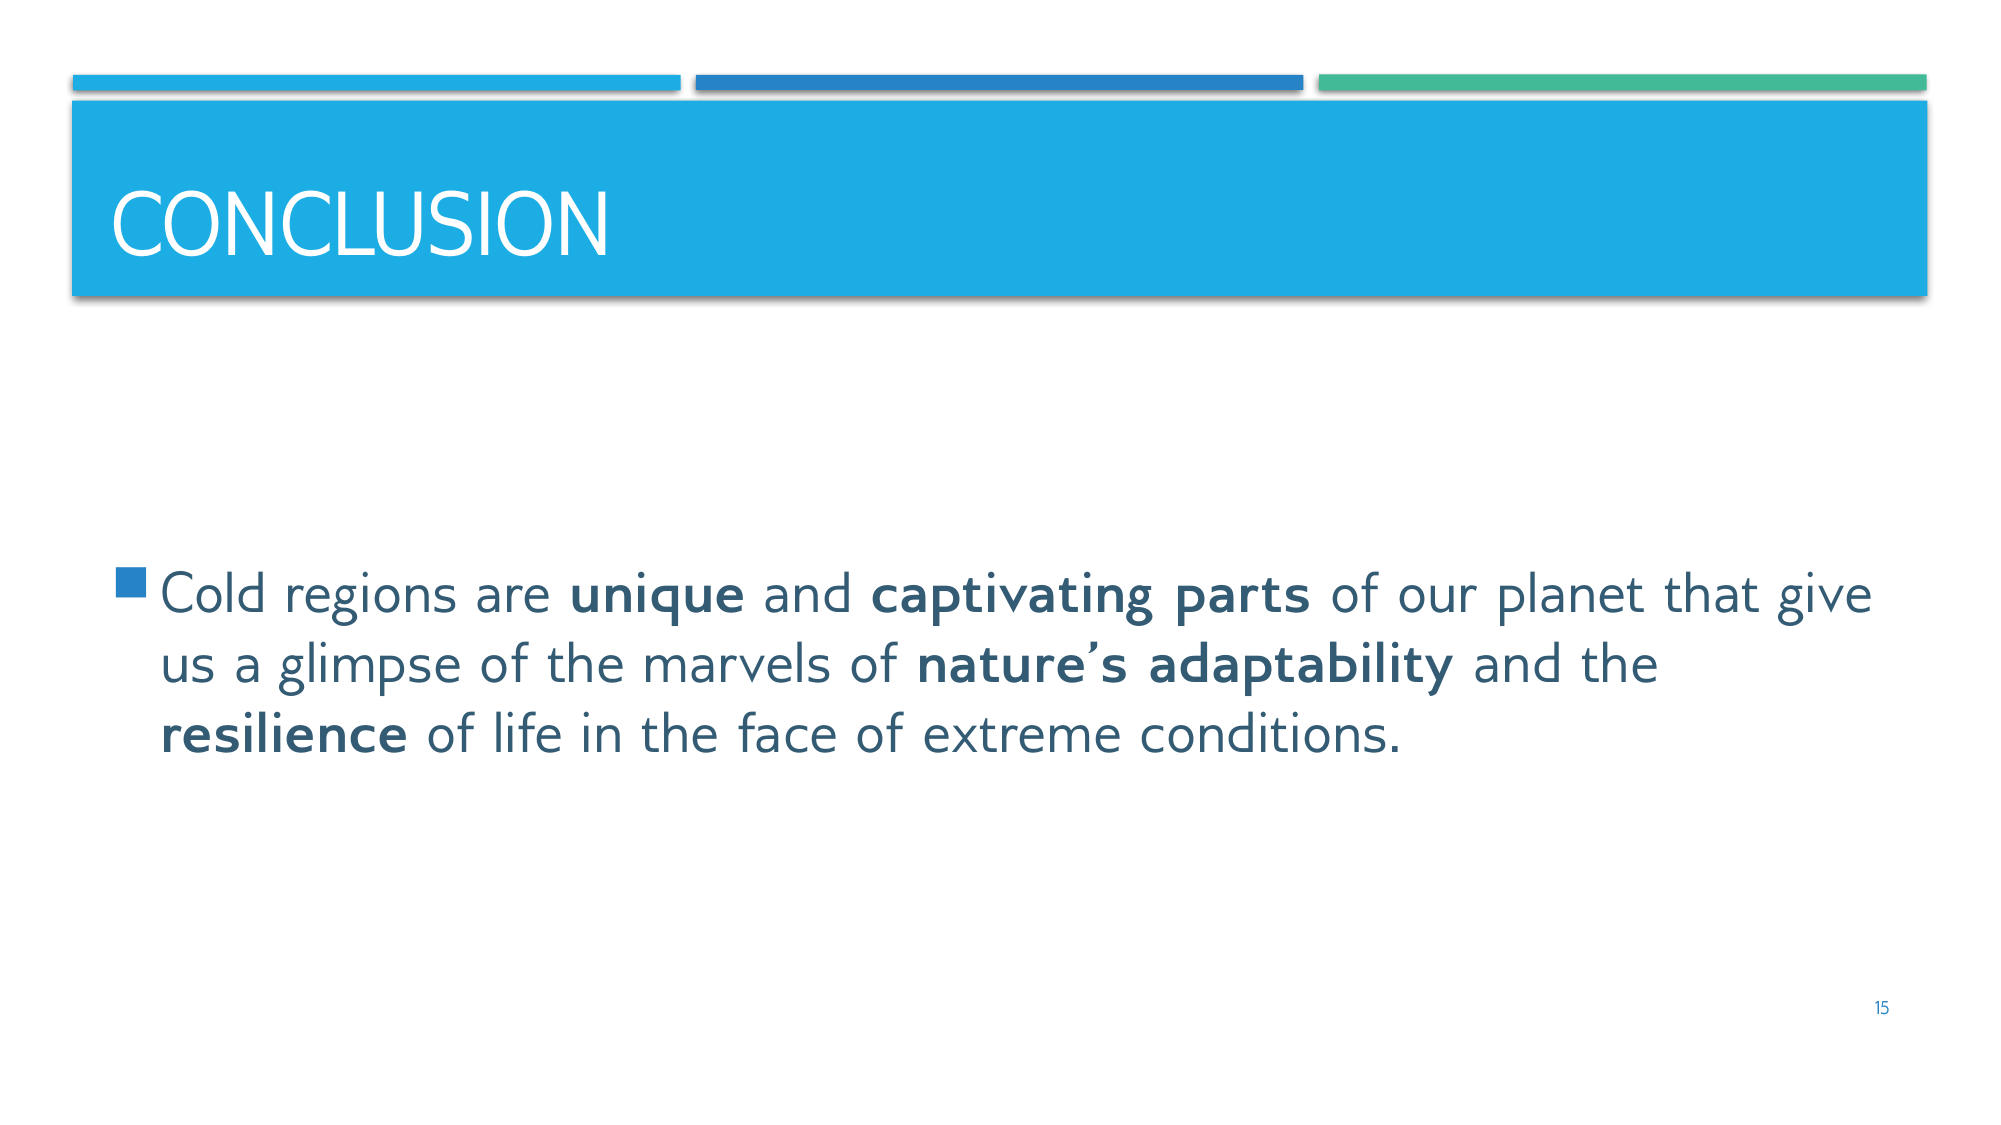

# CONCLUSION
Cold regions are unique and captivating parts of our planet that give us a glimpse of the marvels of nature’s adaptability and the resilience of life in the face of extreme conditions.
15